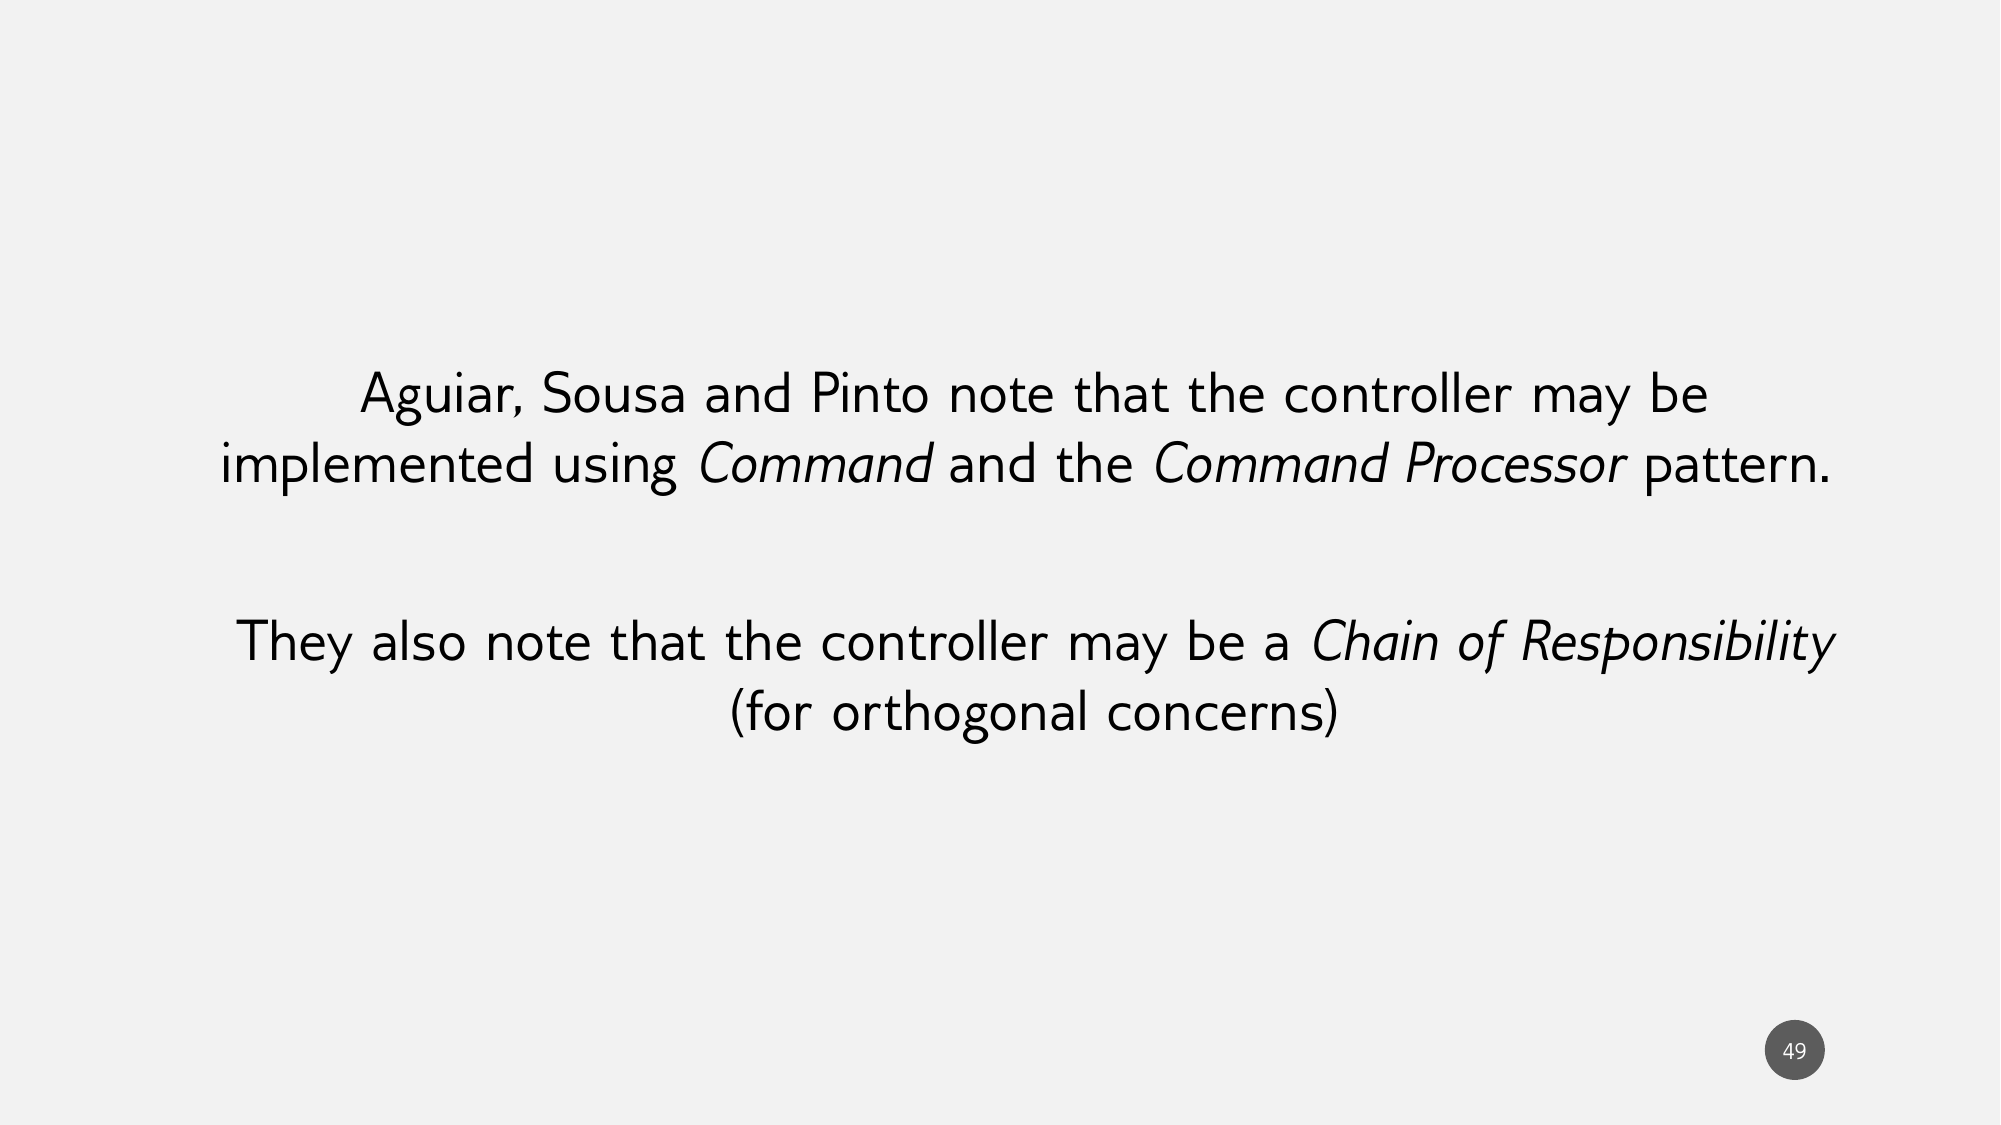

Aguiar, Sousa and Pinto note that the controller may be implemented using Command and the Command Processor pattern.
They also note that the controller may be a Chain of Responsibility (for orthogonal concerns)
49